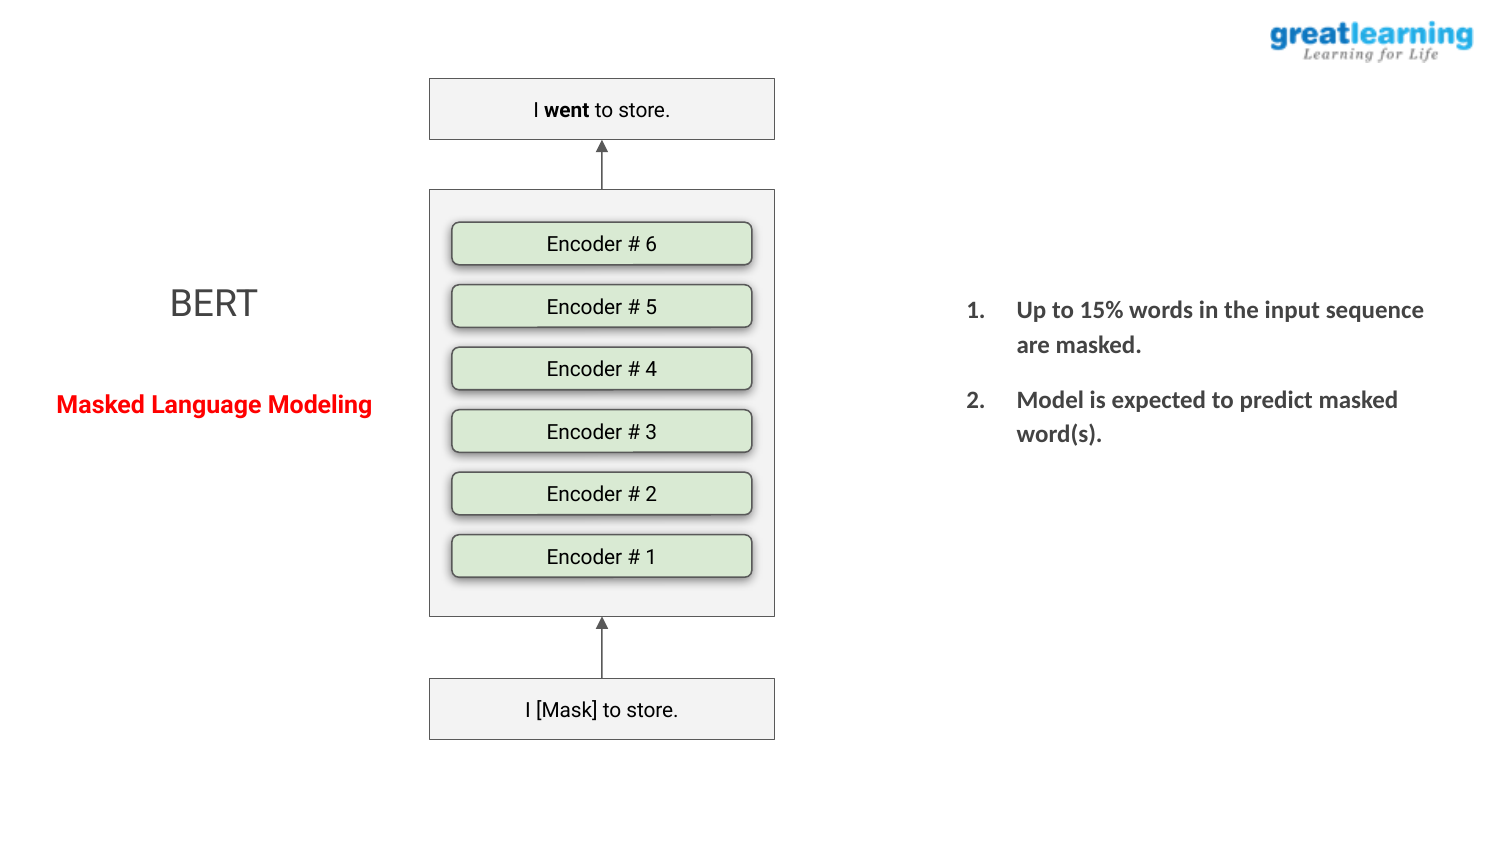

I went to store.

Encoder # 6
BERT
Up to 15% words in the input sequence are masked.
Model is expected to predict masked word(s).
Encoder # 5
Masked Language Modeling
Encoder # 4
Encoder # 3
Encoder # 2
Encoder # 1
I [Mask] to store.